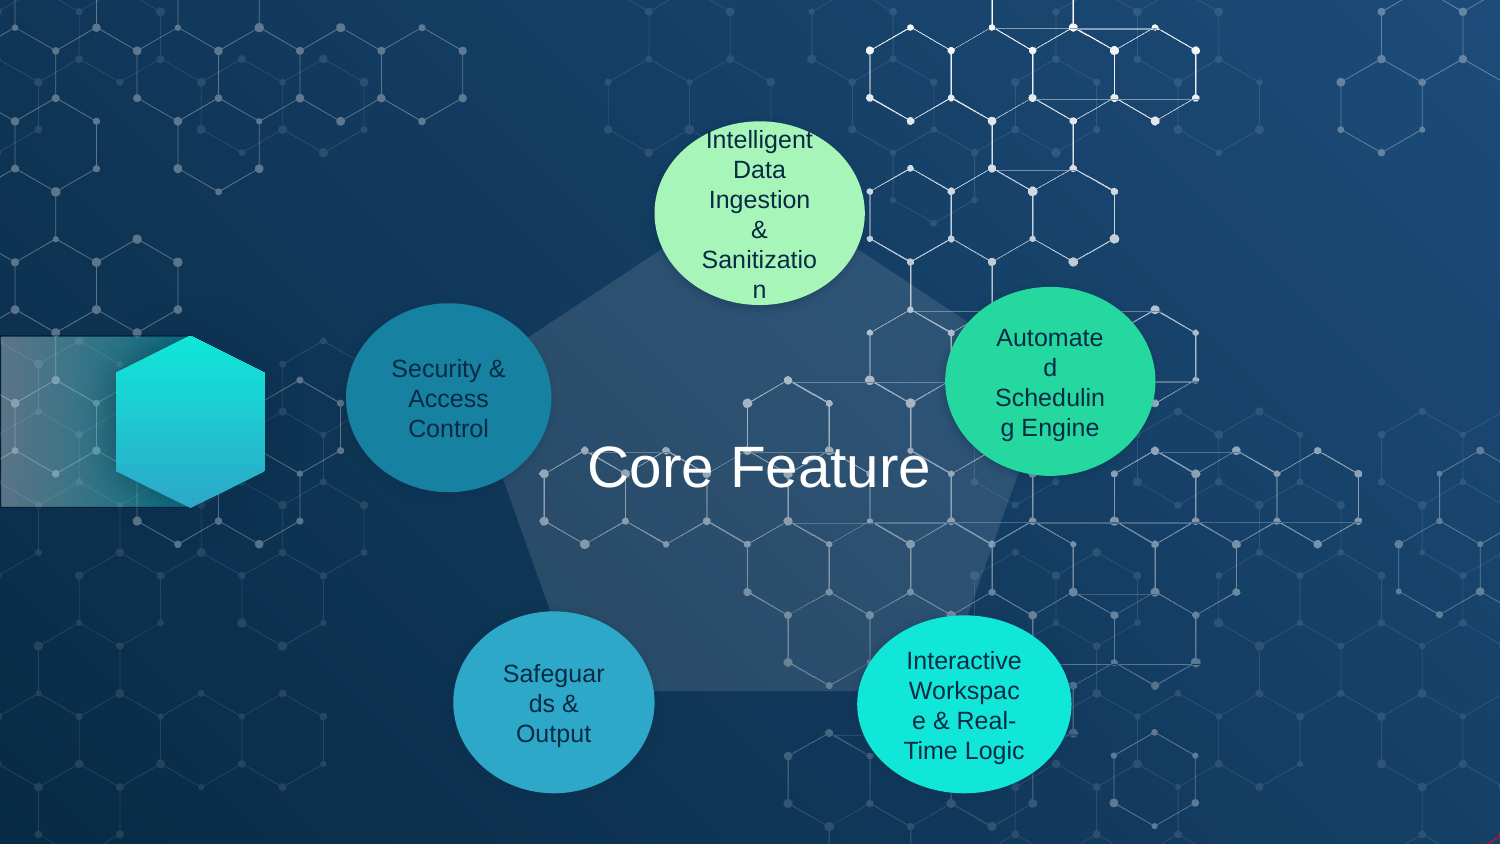

Intelligent Data Ingestion & Sanitization

Automated Scheduling Engine
Security & Access Control
Core Feature
Safeguards & Output
Interactive Workspace & Real-Time Logic